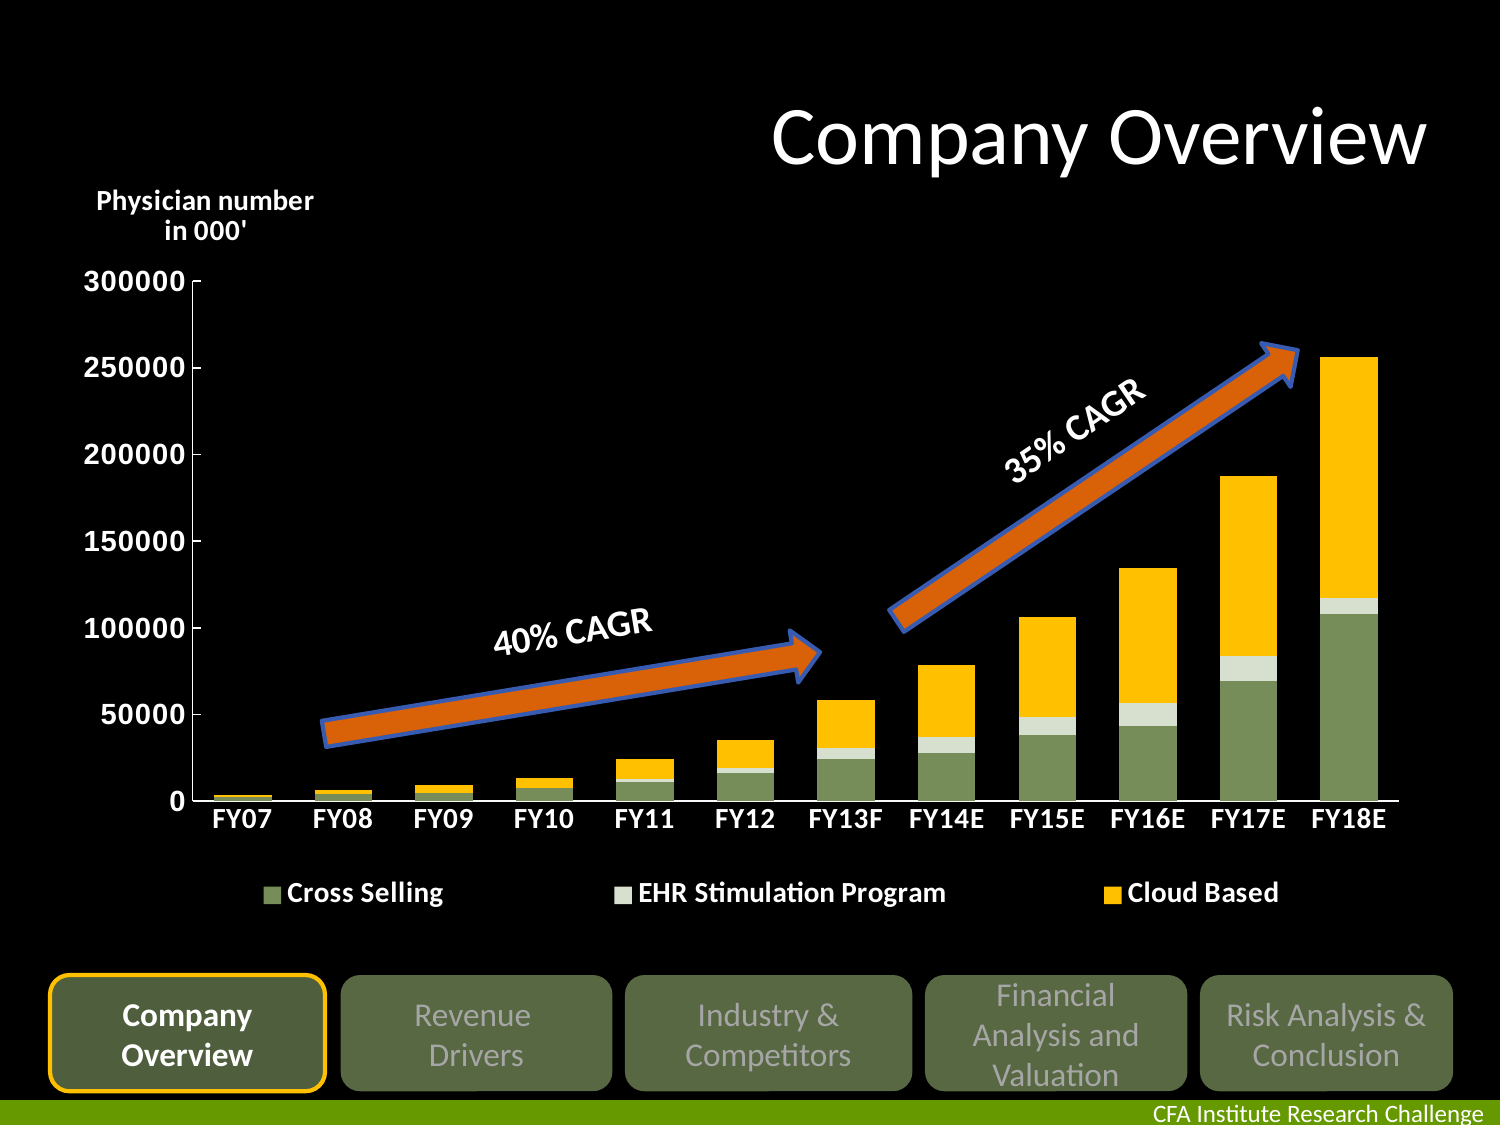

# Company Overview

### Chart

| Category | Cross Selling   | EHR Stimulation Program | Cloud Based  |
|---|---|---|---|
| FY07 | 2355.75 | 0.0 | 1413.45 |
| FY08 | 3922.2 | 0.0 | 2614.8 |
| FY09 | 4991.7 | 0.0 | 4159.75 |
| FY10 | 7810.599999999999 | 0.0 | 5802.16 |
| FY11 | 11189.5 | 1758.35 | 11189.5 |
| FY12 | 16139.55 | 2766.7799999999997 | 16139.55 |
| FY13F | 24279.307500000003 | 6243.250500000001 | 27747.780000000006 |
| FY14E | 27654.085500000005 | 9218.028500000002 | 41481.12825000001 |
| FY15E | 38323.015425000005 | 10219.470780000001 | 57484.523137500015 |
| FY16E | 43088.39235312501 | 13788.285553000003 | 77559.10623562502 |
| FY17E | 69563.19561206253 | 13912.639122412505 | 104344.79341809379 |
| FY18E | 107987.03308899848 | 9256.031407628441 | 138840.47111442662 |
35% CAGR

40% CAGR

Company Overview
Revenue
Drivers
Industry & Competitors
Financial Analysis and Valuation
Risk Analysis & Conclusion

CFA Institute Research Challenge